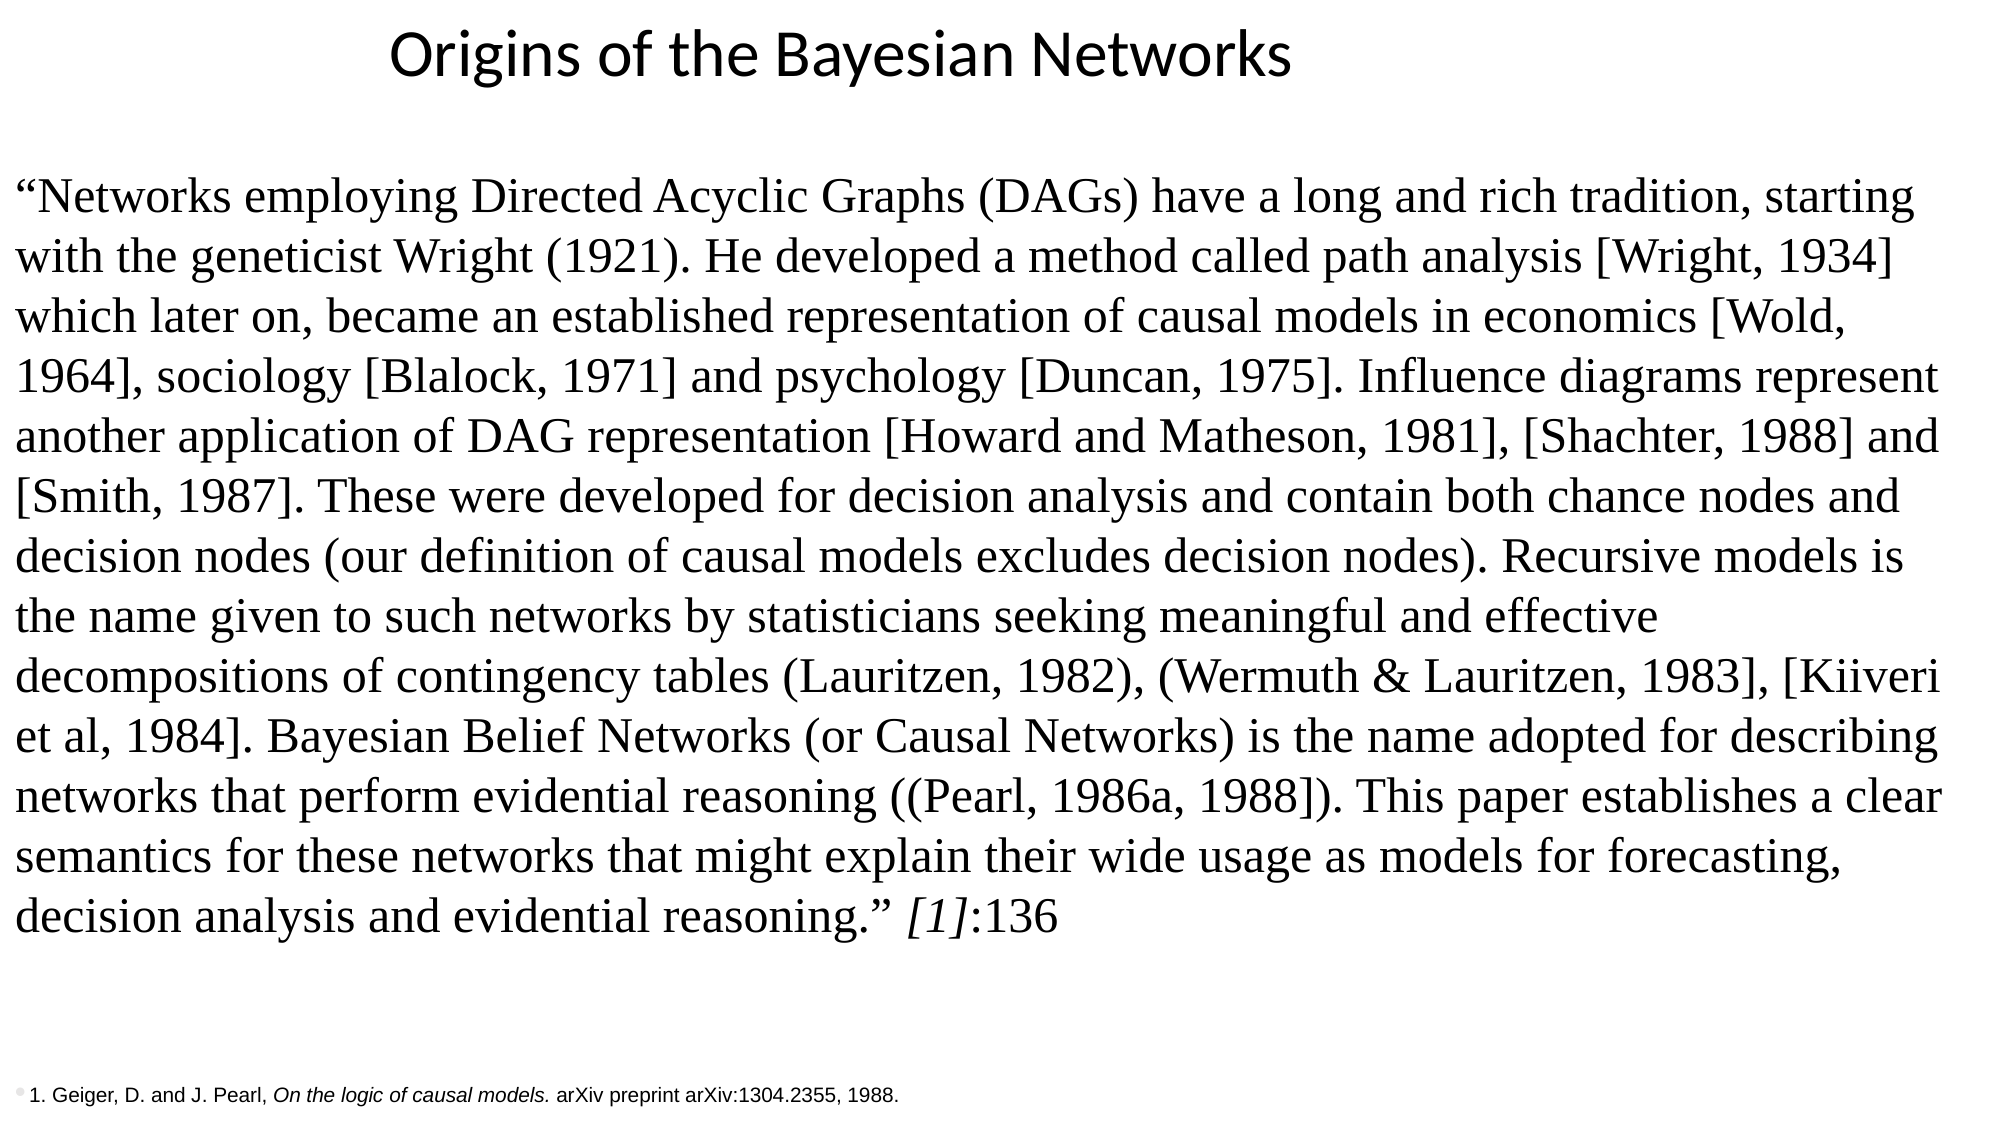

# Origins of the Bayesian Networks
“Networks employing Directed Acyclic Graphs (DAGs) have a long and rich tradition, starting with the geneticist Wright (1921). He developed a method called path analysis [Wright, 1934] which later on, became an established representation of causal models in economics [Wold, 1964], sociology [Blalock, 1971] and psychology [Duncan, 1975]. Influence diagrams represent another application of DAG representation [Howard and Matheson, 1981], [Shachter, 1988] and [Smith, 1987]. These were developed for decision analysis and contain both chance nodes and decision nodes (our definition of causal models excludes decision nodes). Recursive models is the name given to such networks by statisticians seeking meaningful and effective decompositions of contingency tables (Lauritzen, 1982), (Wermuth & Lauritzen, 1983], [Kiiveri et al, 1984]. Bayesian Belief Networks (or Causal Networks) is the name adopted for describing networks that perform evidential reasoning ((Pearl, 1986a, 1988]). This paper establishes a clear semantics for these networks that might explain their wide usage as models for forecasting, decision analysis and evidential reasoning.” [1]:136

1. Geiger, D. and J. Pearl, On the logic of causal models. arXiv preprint arXiv:1304.2355, 1988.